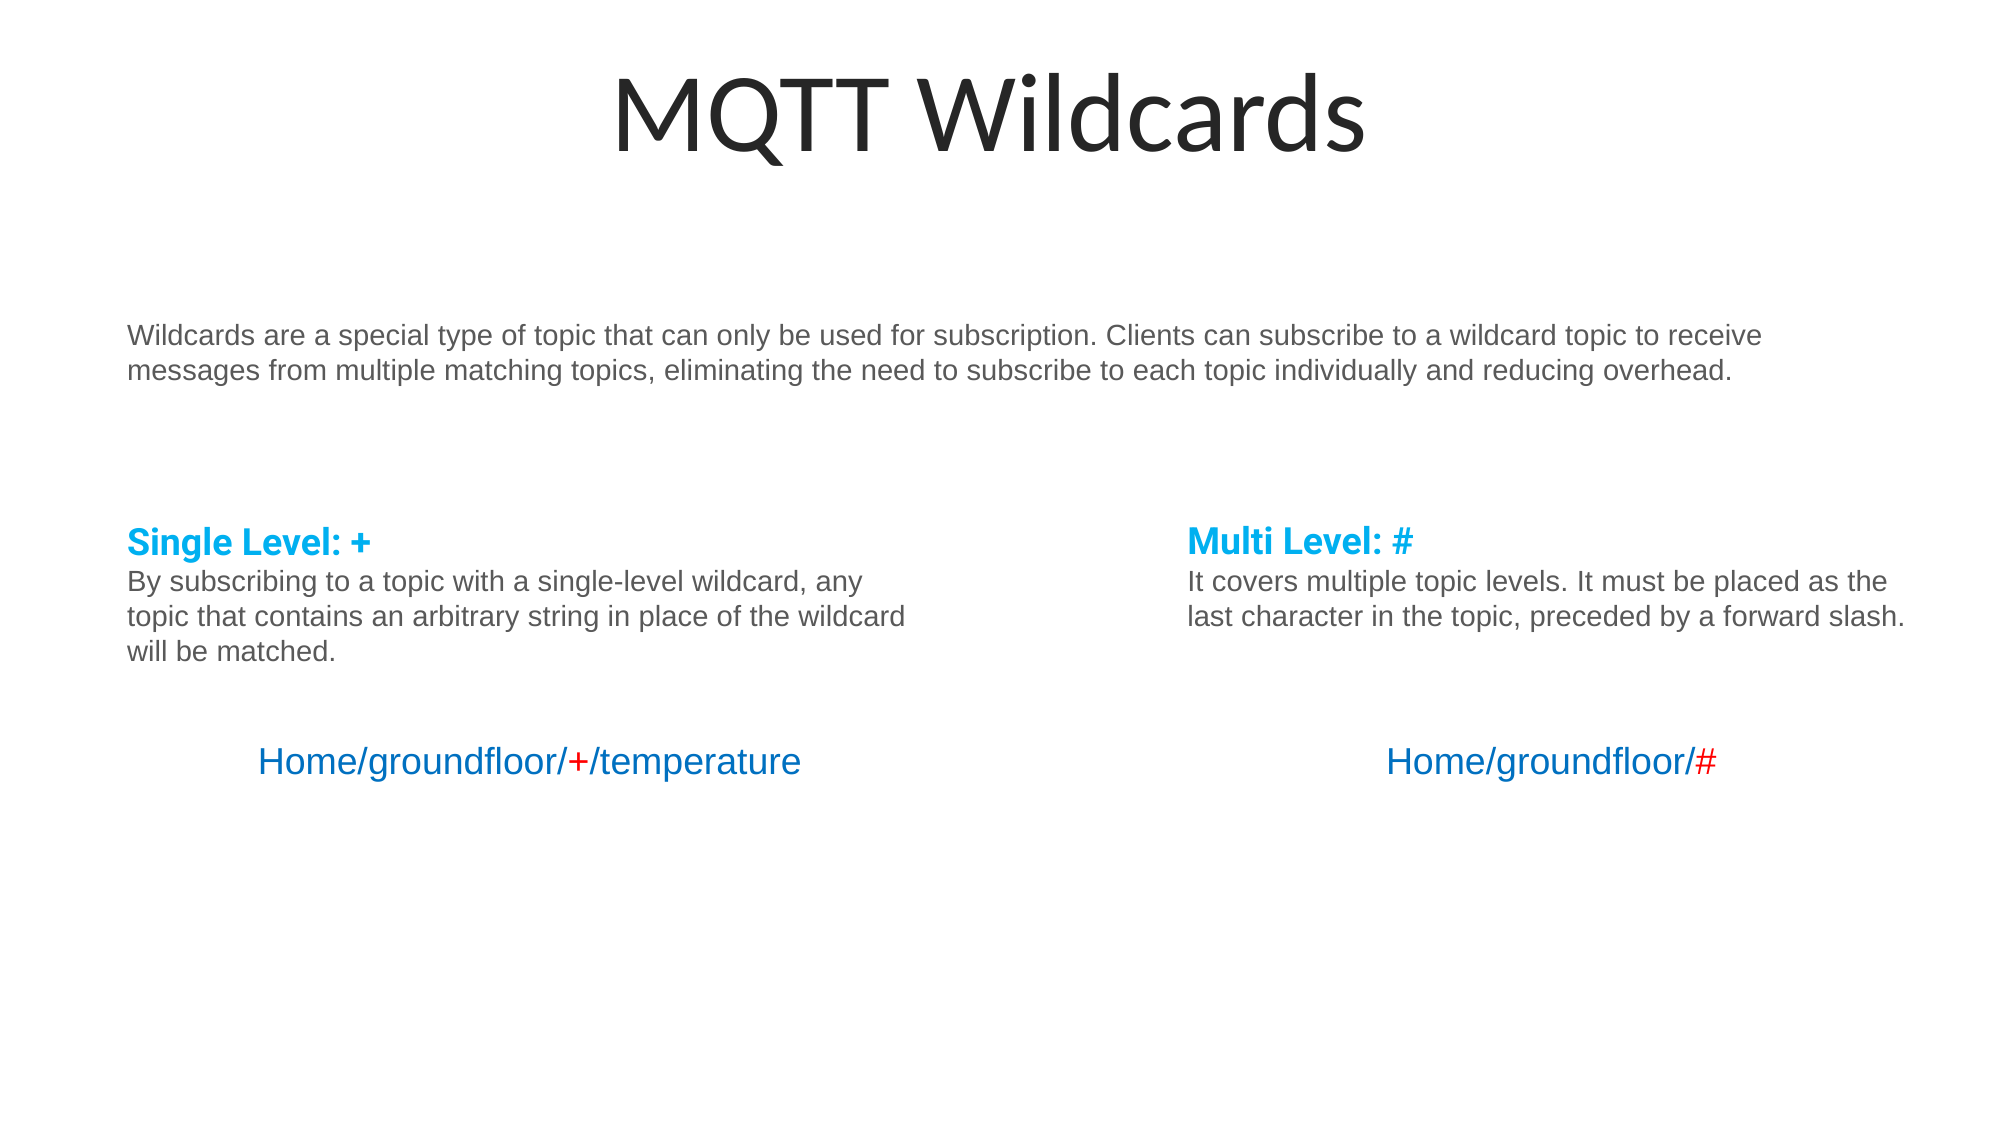

MQTT Wildcards
Wildcards are a special type of topic that can only be used for subscription. Clients can subscribe to a wildcard topic to receive messages from multiple matching topics, eliminating the need to subscribe to each topic individually and reducing overhead.

Multi Level: #
It covers multiple topic levels. It must be placed as the last character in the topic, preceded by a forward slash.

Home/groundfloor/#
Single Level: +
By subscribing to a topic with a single-level wildcard, any topic that contains an arbitrary string in place of the wildcard will be matched.

Home/groundfloor/+/temperature